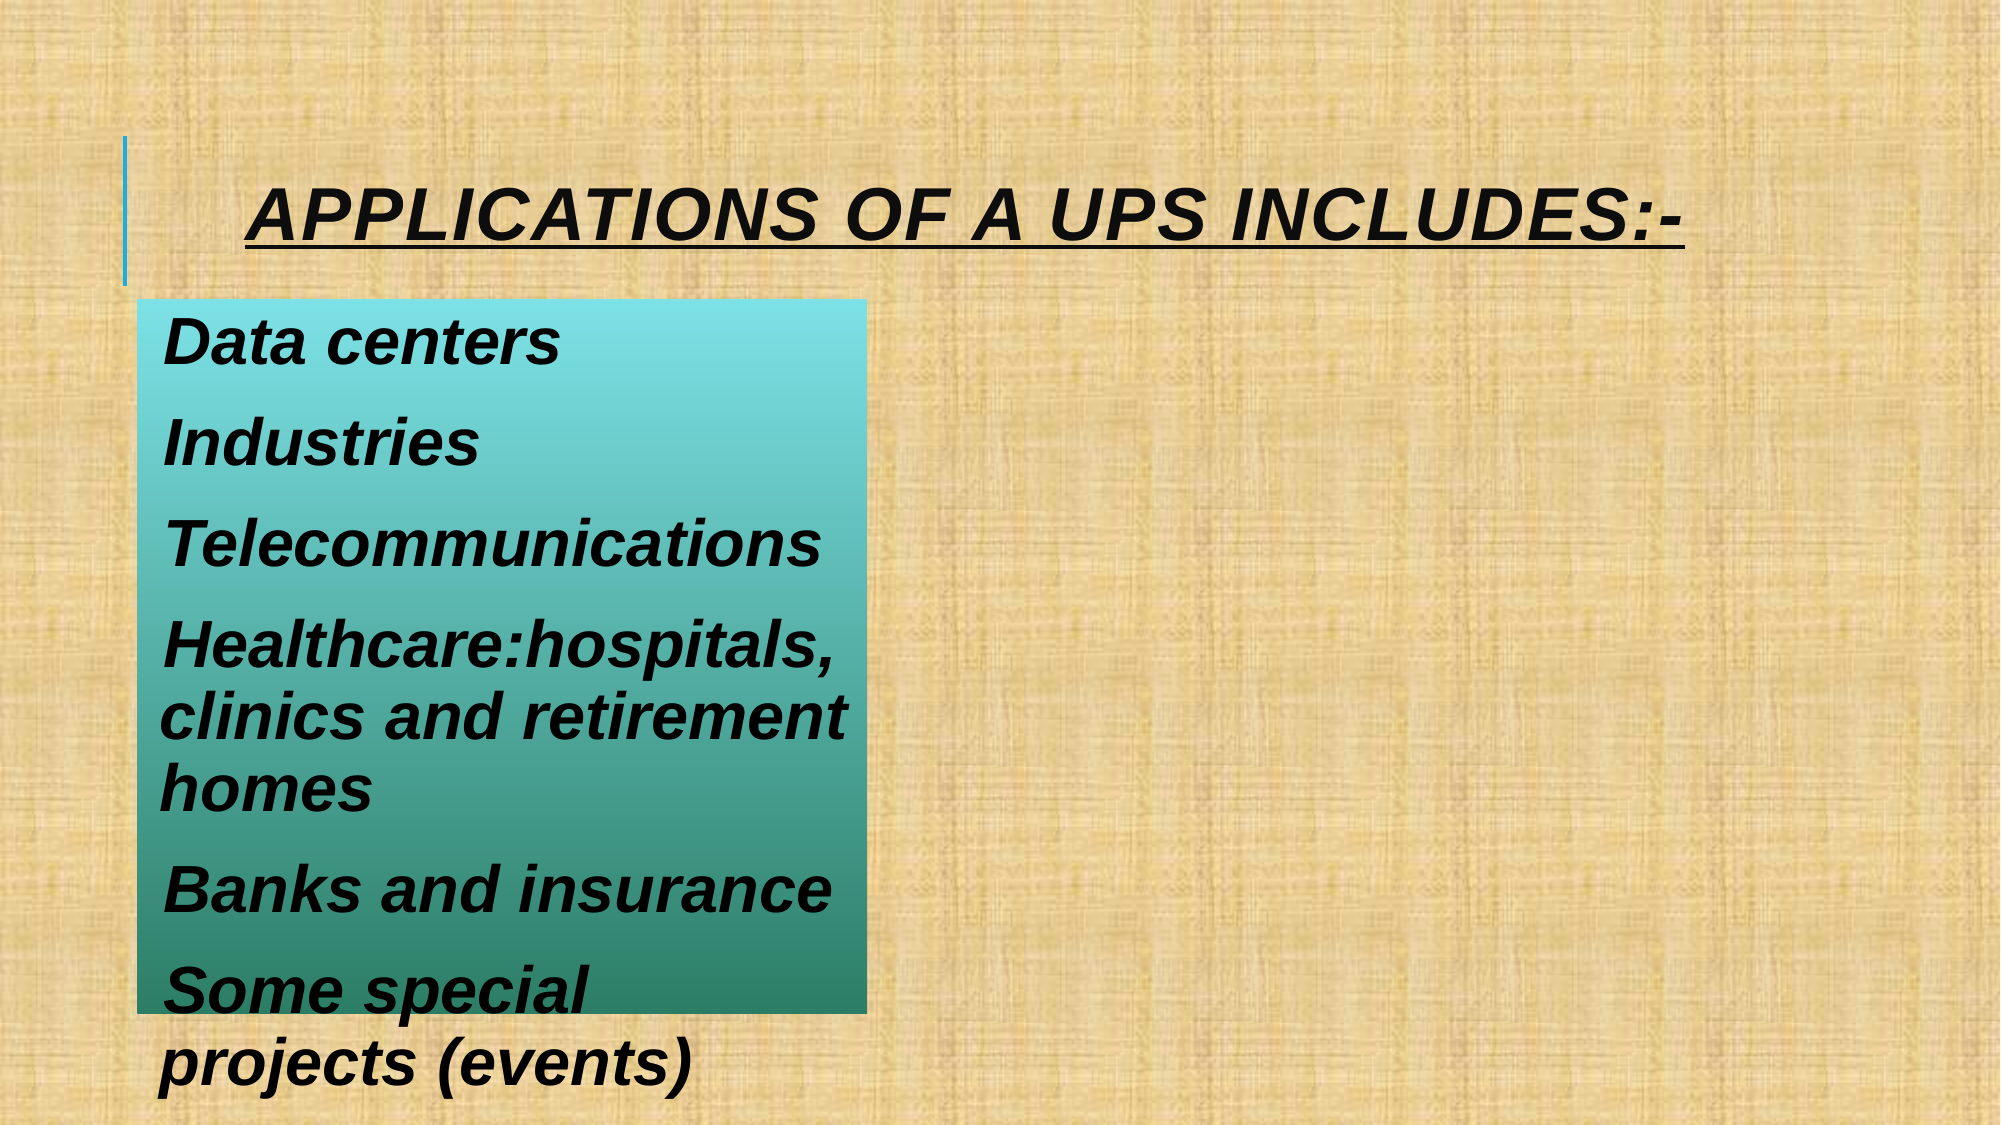

# APPLICATIONS OF A UPS INCLUDES:-
Data centers
Industries
Telecommunications
Healthcare:hospitals,clinics and retirement homes
Banks and insurance
Some special projects (events)